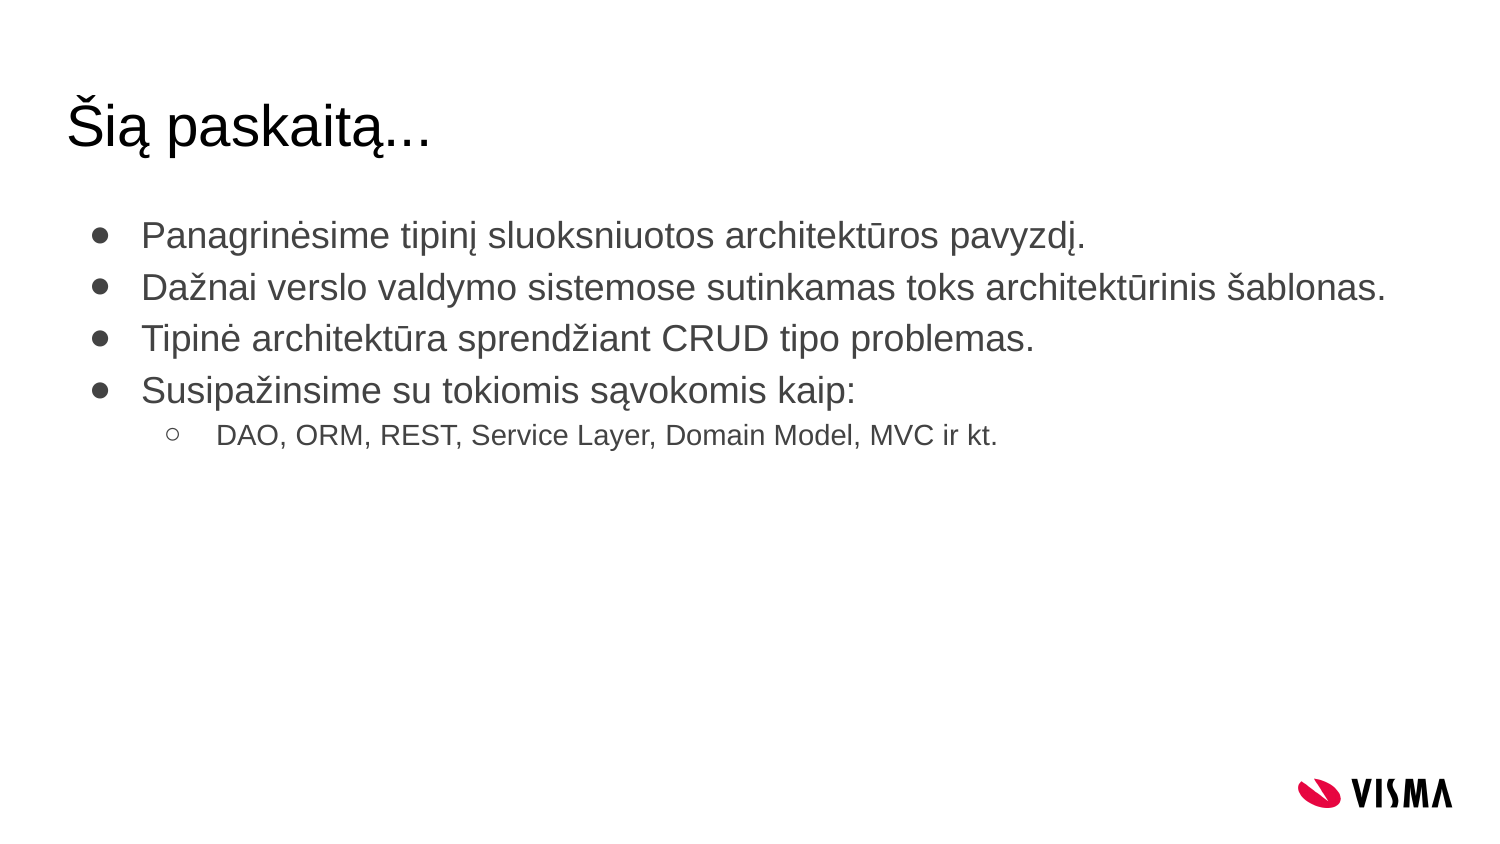

# Šią paskaitą...
Panagrinėsime tipinį sluoksniuotos architektūros pavyzdį.
Dažnai verslo valdymo sistemose sutinkamas toks architektūrinis šablonas.
Tipinė architektūra sprendžiant CRUD tipo problemas.
Susipažinsime su tokiomis sąvokomis kaip:
DAO, ORM, REST, Service Layer, Domain Model, MVC ir kt.